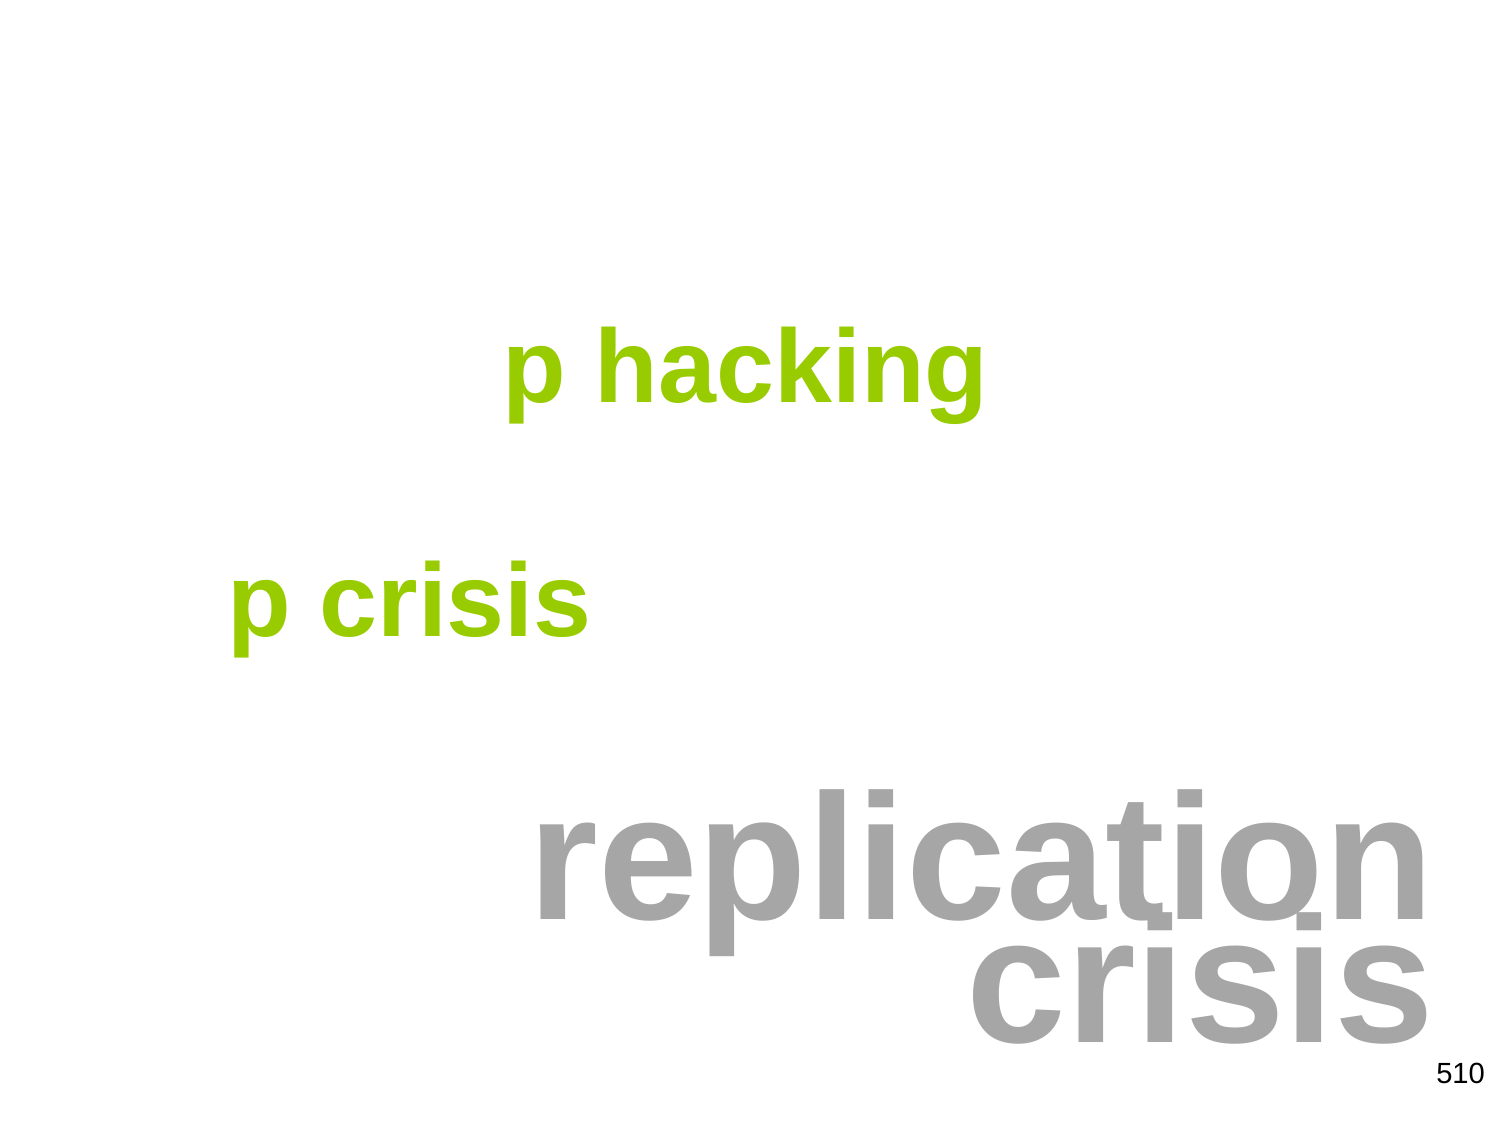

p hacking
p crisis
# replication crisis
510